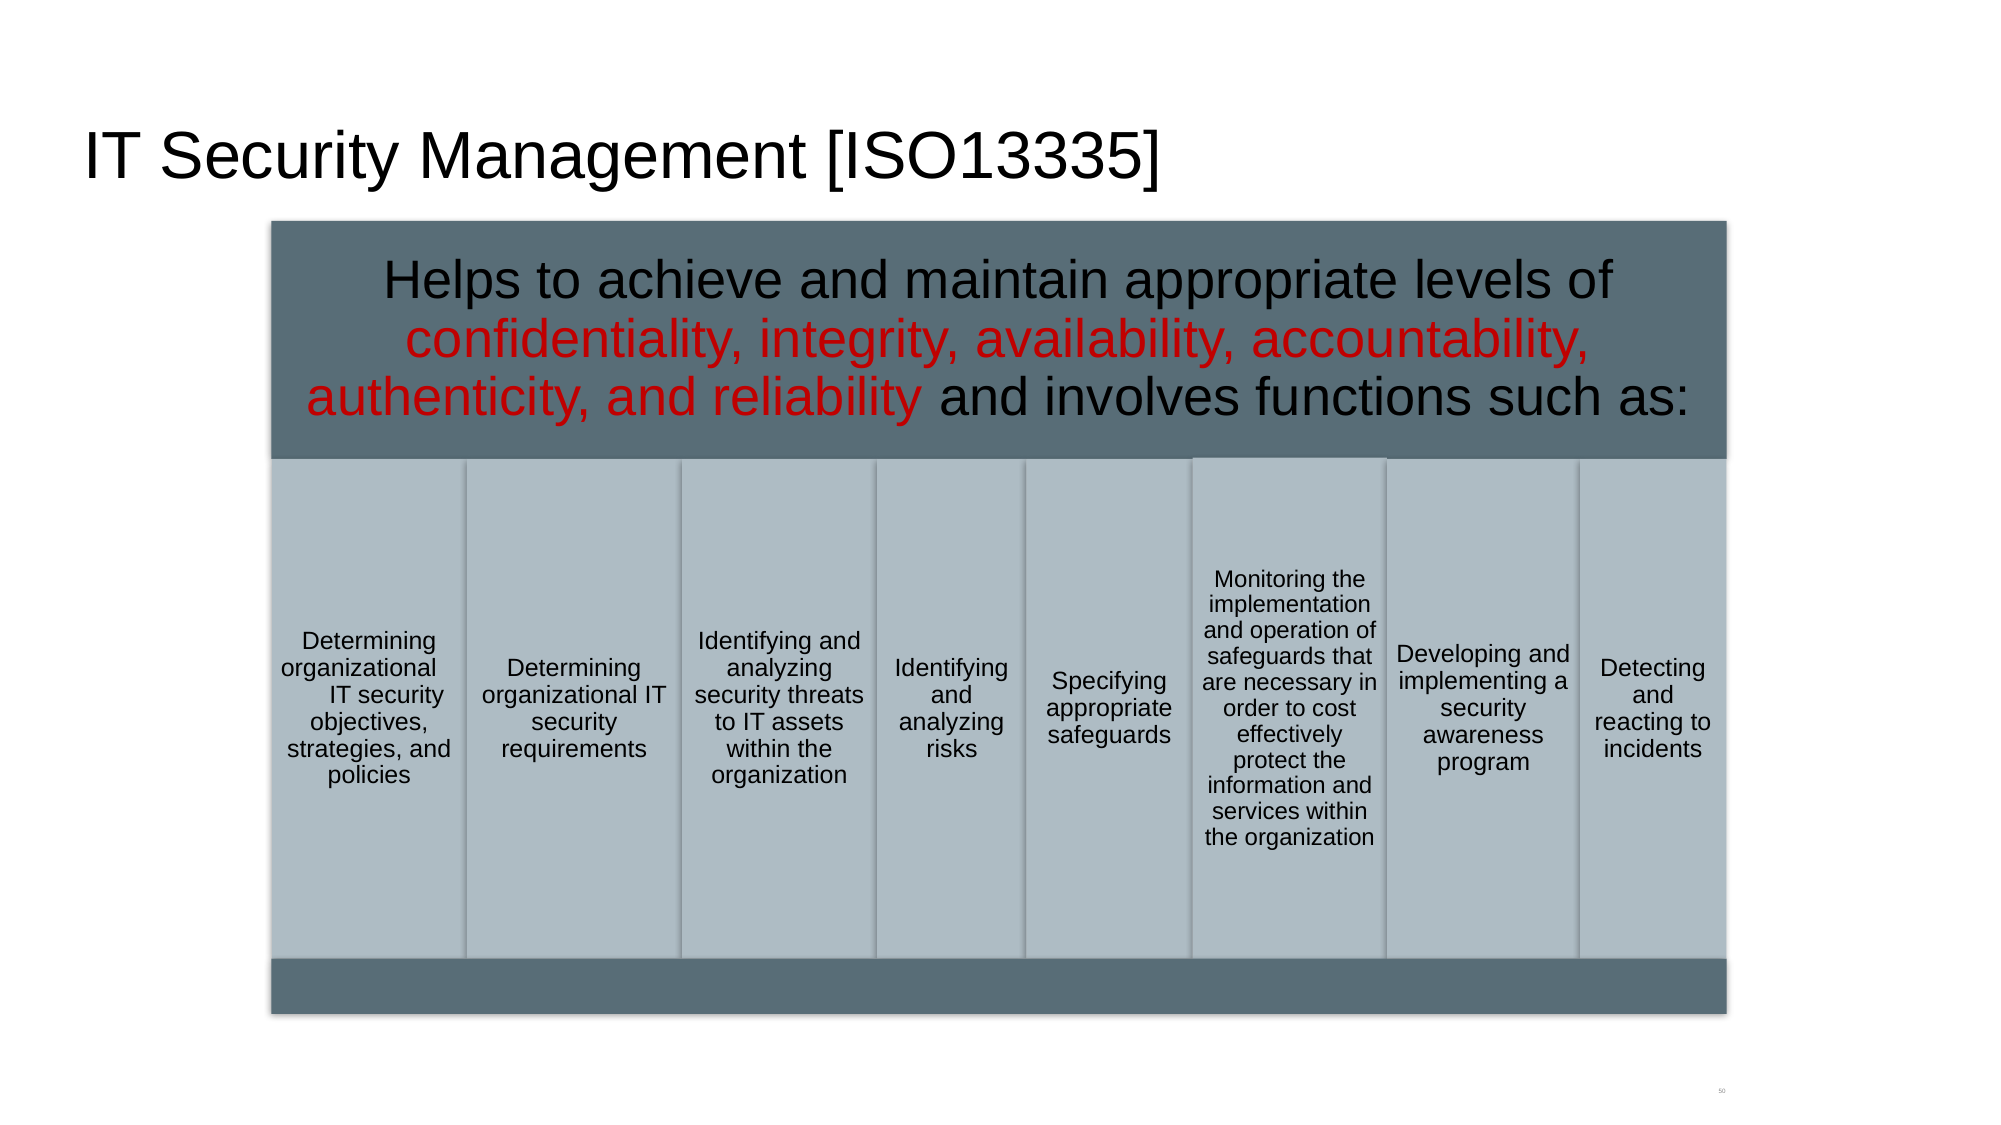

# IT Security Management [ISO13335]
Helps to achieve and maintain appropriate levels of confidentiality, integrity, availability, accountability, authenticity, and reliability and involves functions such as:
Determining organizational         IT security objectives, strategies, and policies
Determining organizational IT security requirements
Identifying and analyzing security threats to IT assets within the organization
Identifying and analyzing risks
Specifying appropriate safeguards
Monitoring the implementation and operation of safeguards that are necessary in order to cost effectively protect the information and services within the organization
Developing and implementing a security awareness program
Detecting and reacting to incidents
50